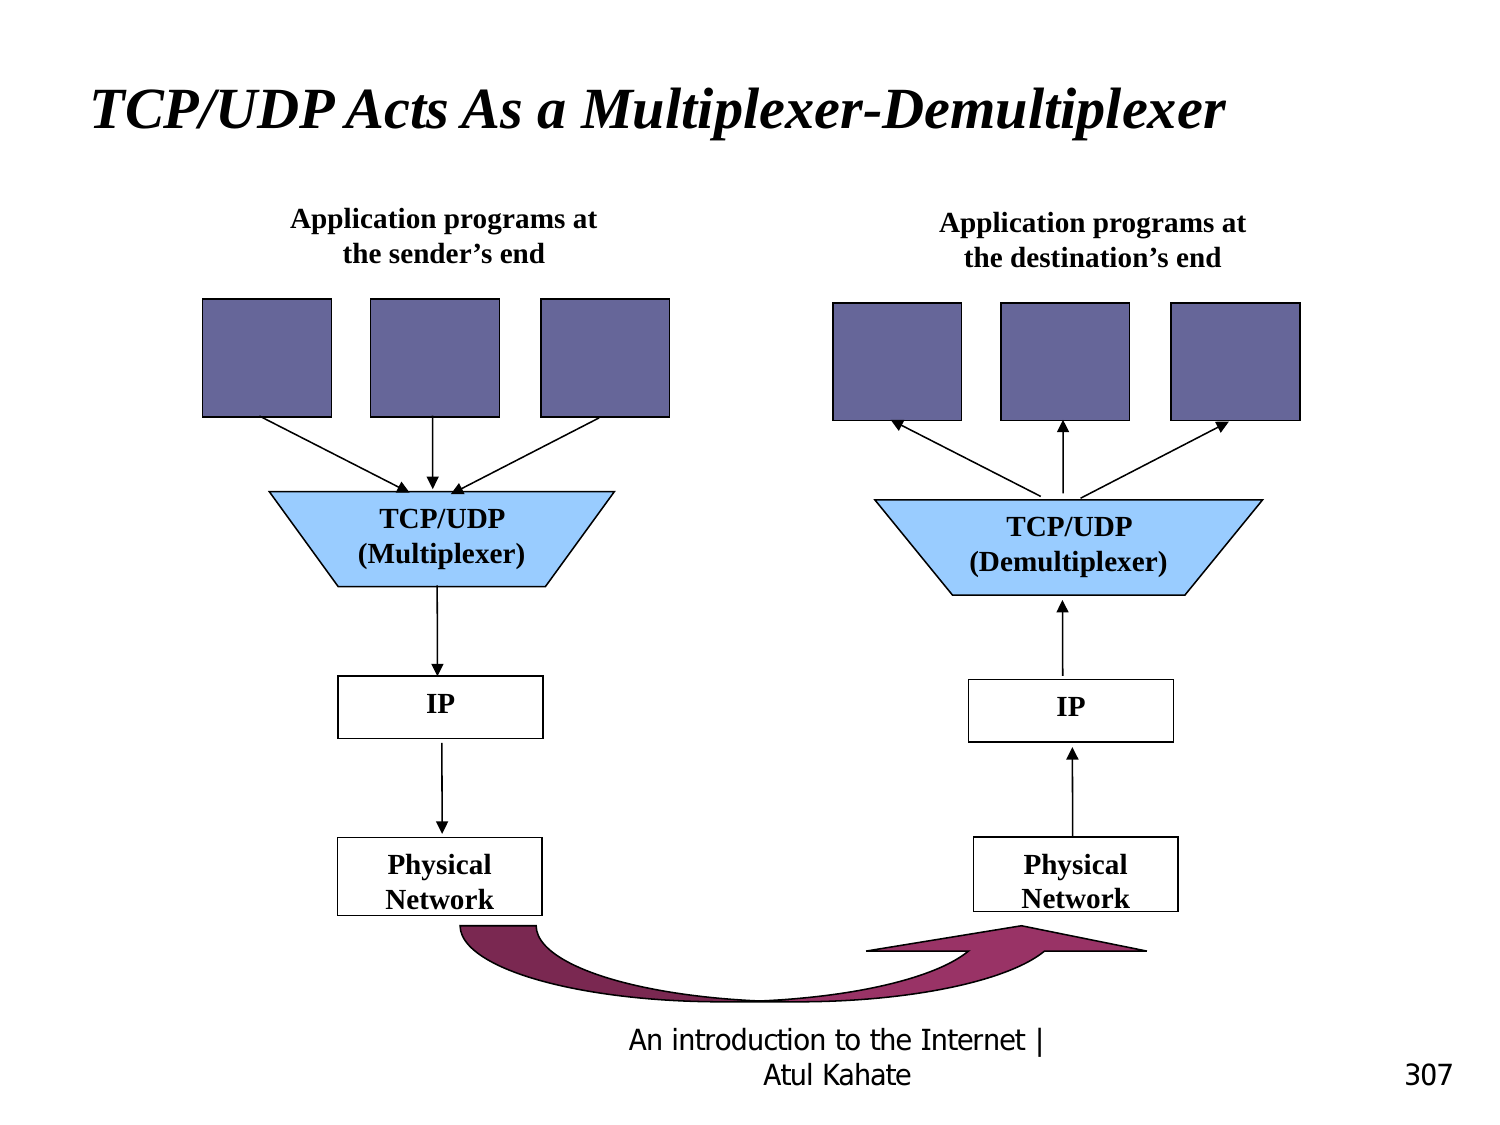

TCP/UDP Acts As a Multiplexer-Demultiplexer
Application programs at the sender’s end
Application programs at the destination’s end

TCP/UDP (Multiplexer)
TCP/UDP (Demultiplexer)

IP
IP

Physical Network

Physical Network

An introduction to the Internet | Atul Kahate
307